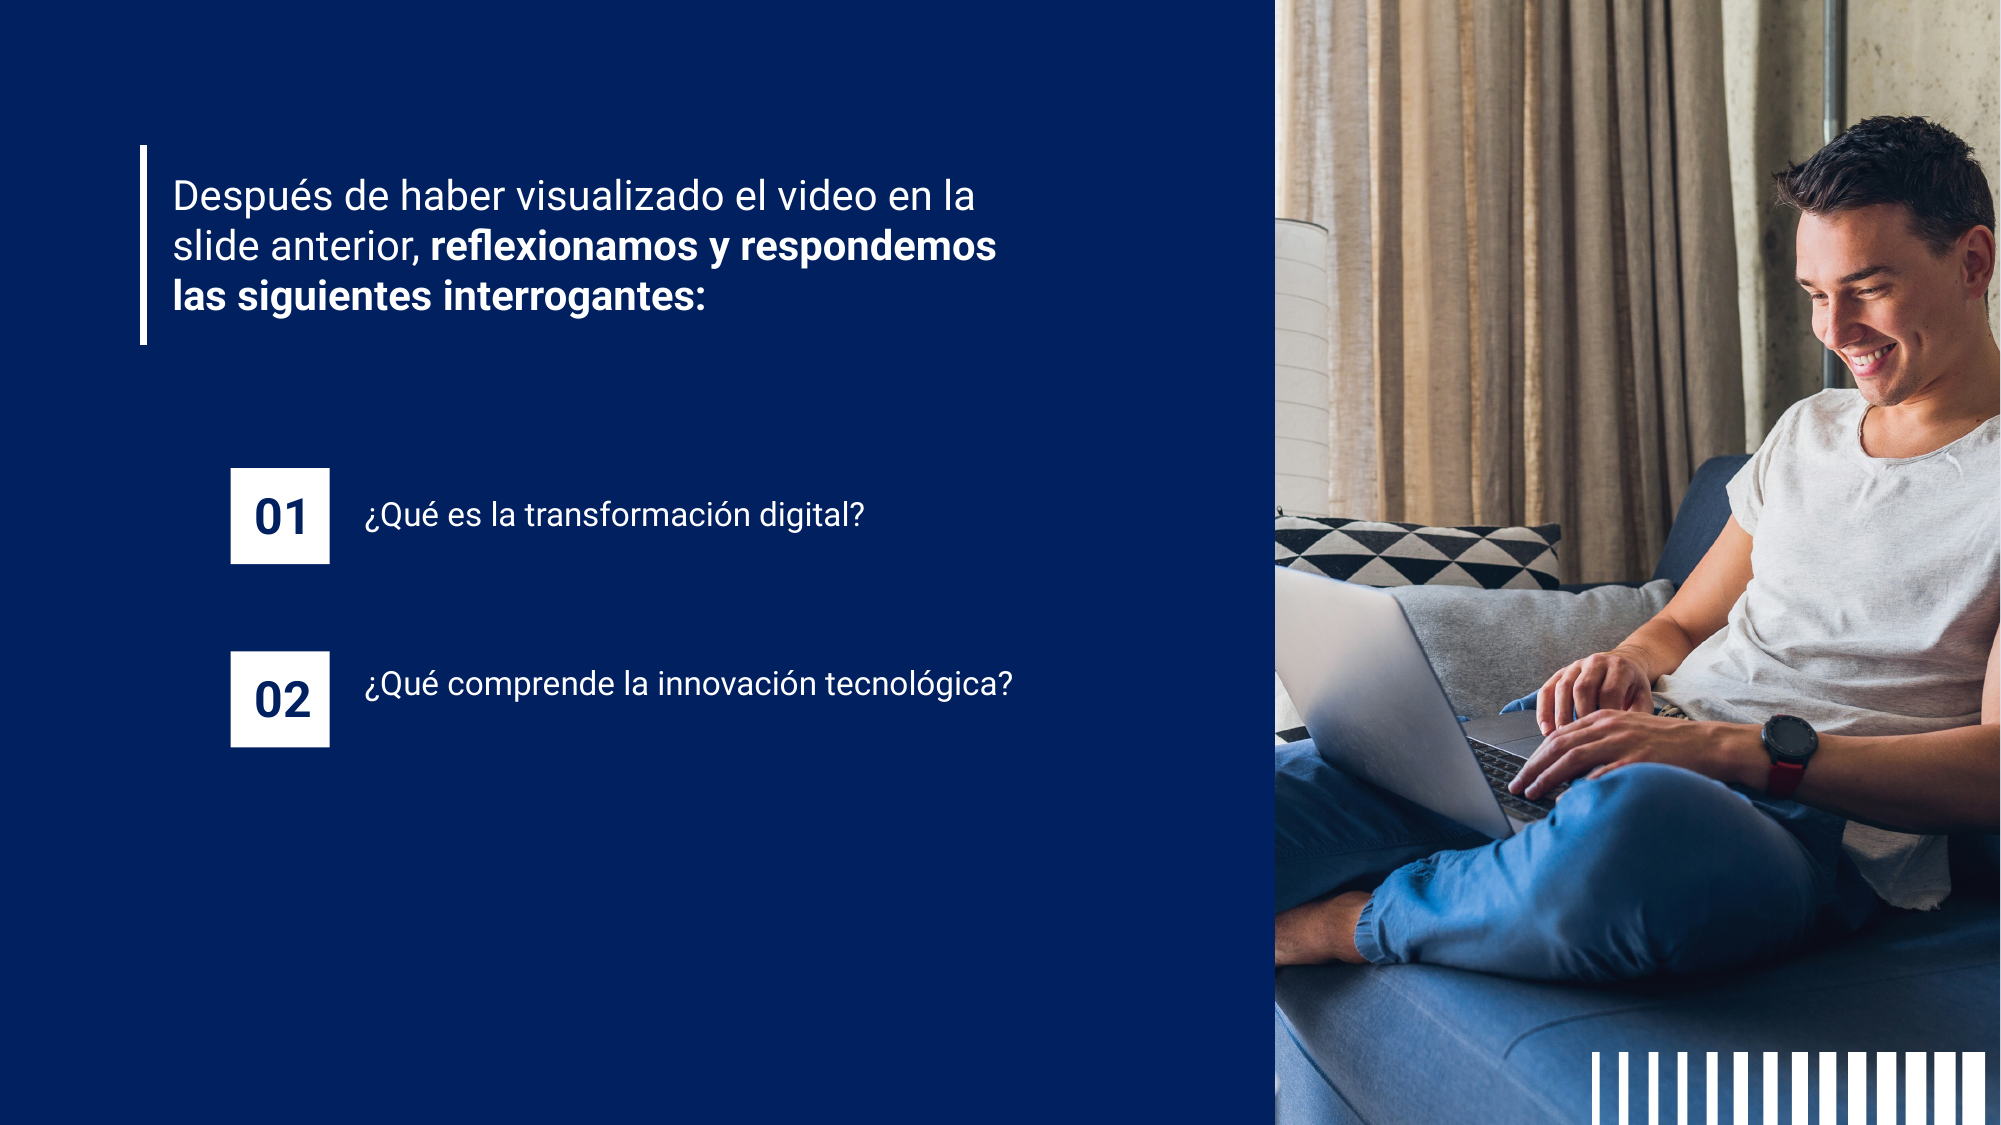

Después de haber visualizado el video en la  slide anterior, reflexionamos y respondemos las siguientes interrogantes:
¿Qué es la transformación digital?

01
¿Qué comprende la innovación tecnológica?

02